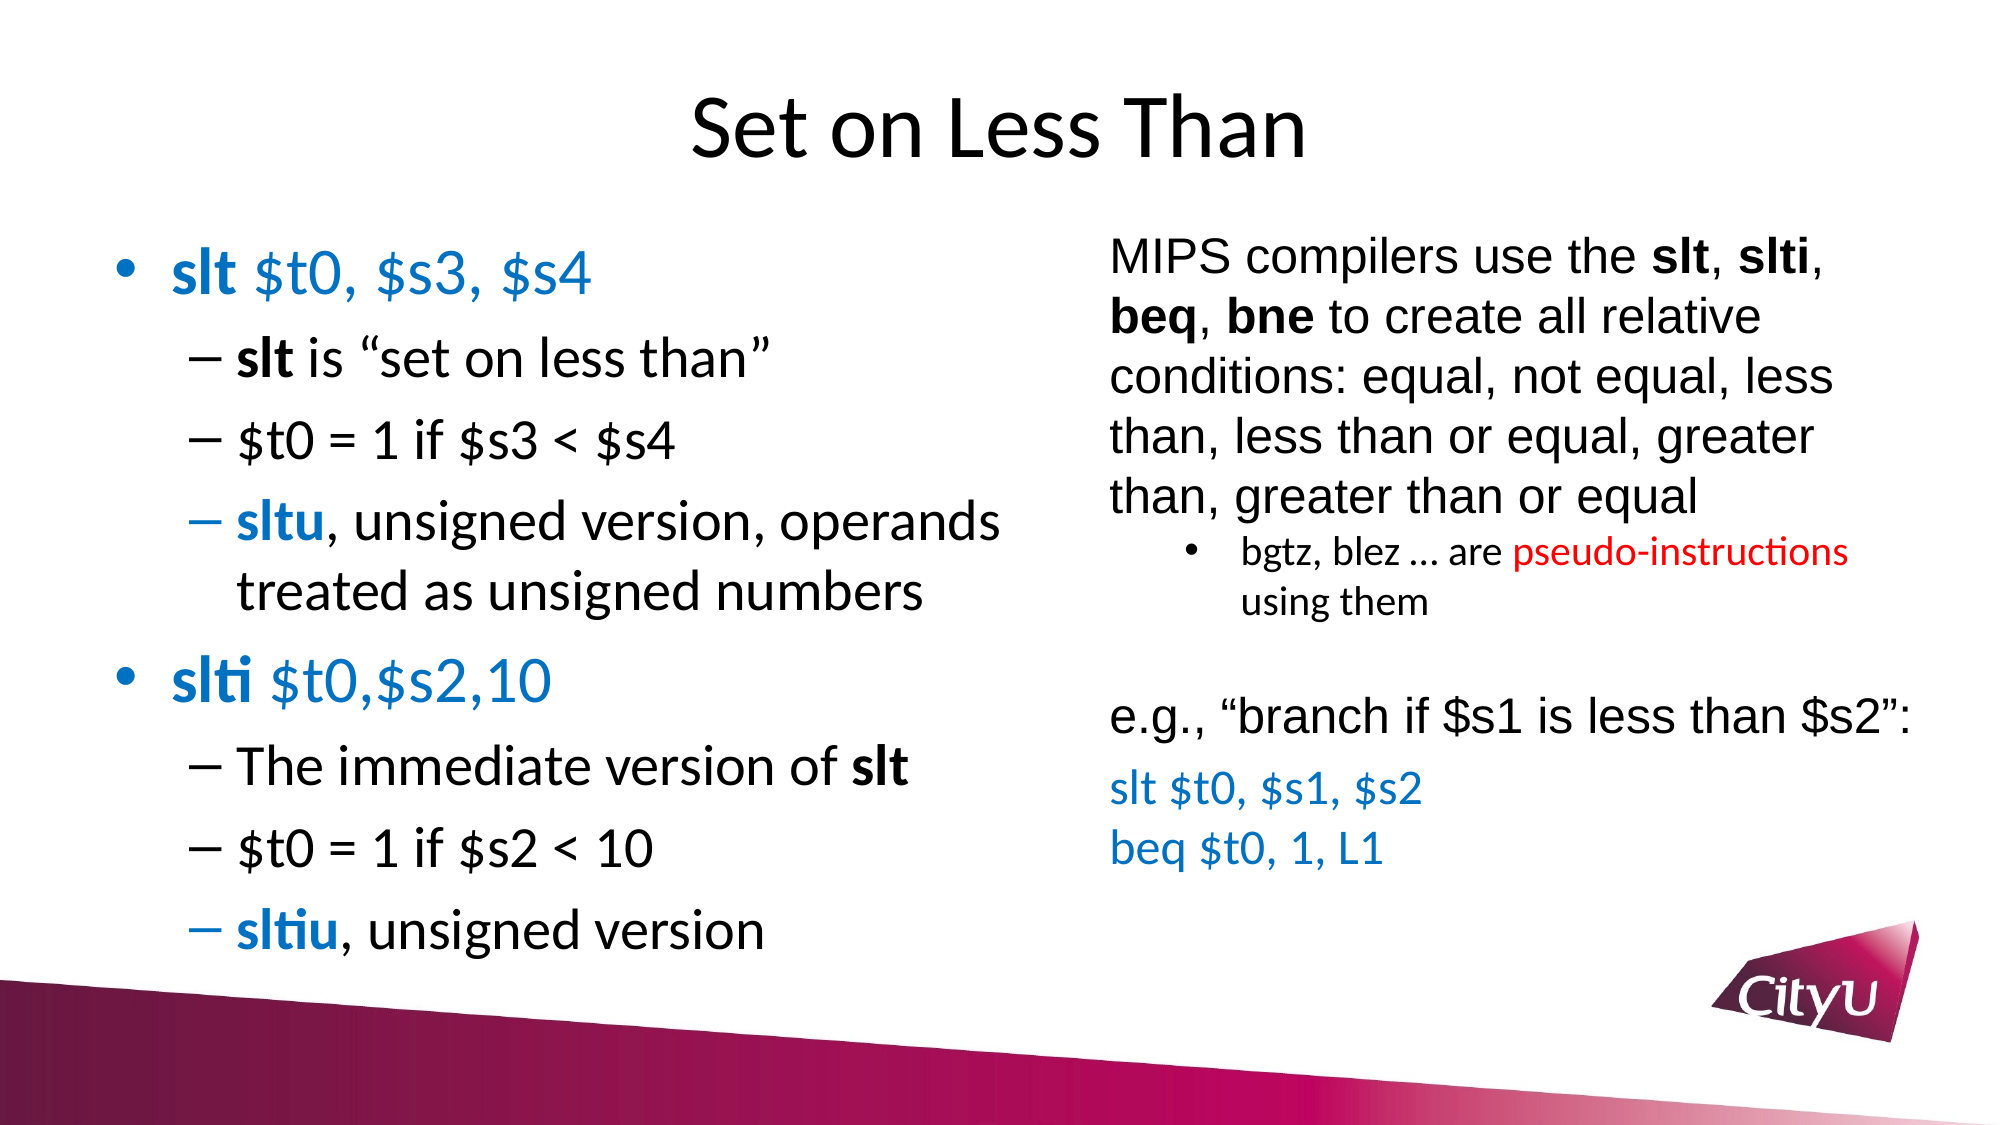

# Set on Less Than
MIPS compilers use the slt, slti, beq, bne to create all relative conditions: equal, not equal, less than, less than or equal, greater than, greater than or equal
bgtz, blez … are pseudo-instructions using them

e.g., “branch if $s1 is less than $s2”:
slt $t0, $s3, $s4
slt is “set on less than”
$t0 = 1 if $s3 < $s4
sltu, unsigned version, operands treated as unsigned numbers
slti $t0,$s2,10
The immediate version of slt
$t0 = 1 if $s2 < 10
sltiu, unsigned version
slt $t0, $s1, $s2
beq $t0, 1, L1
110